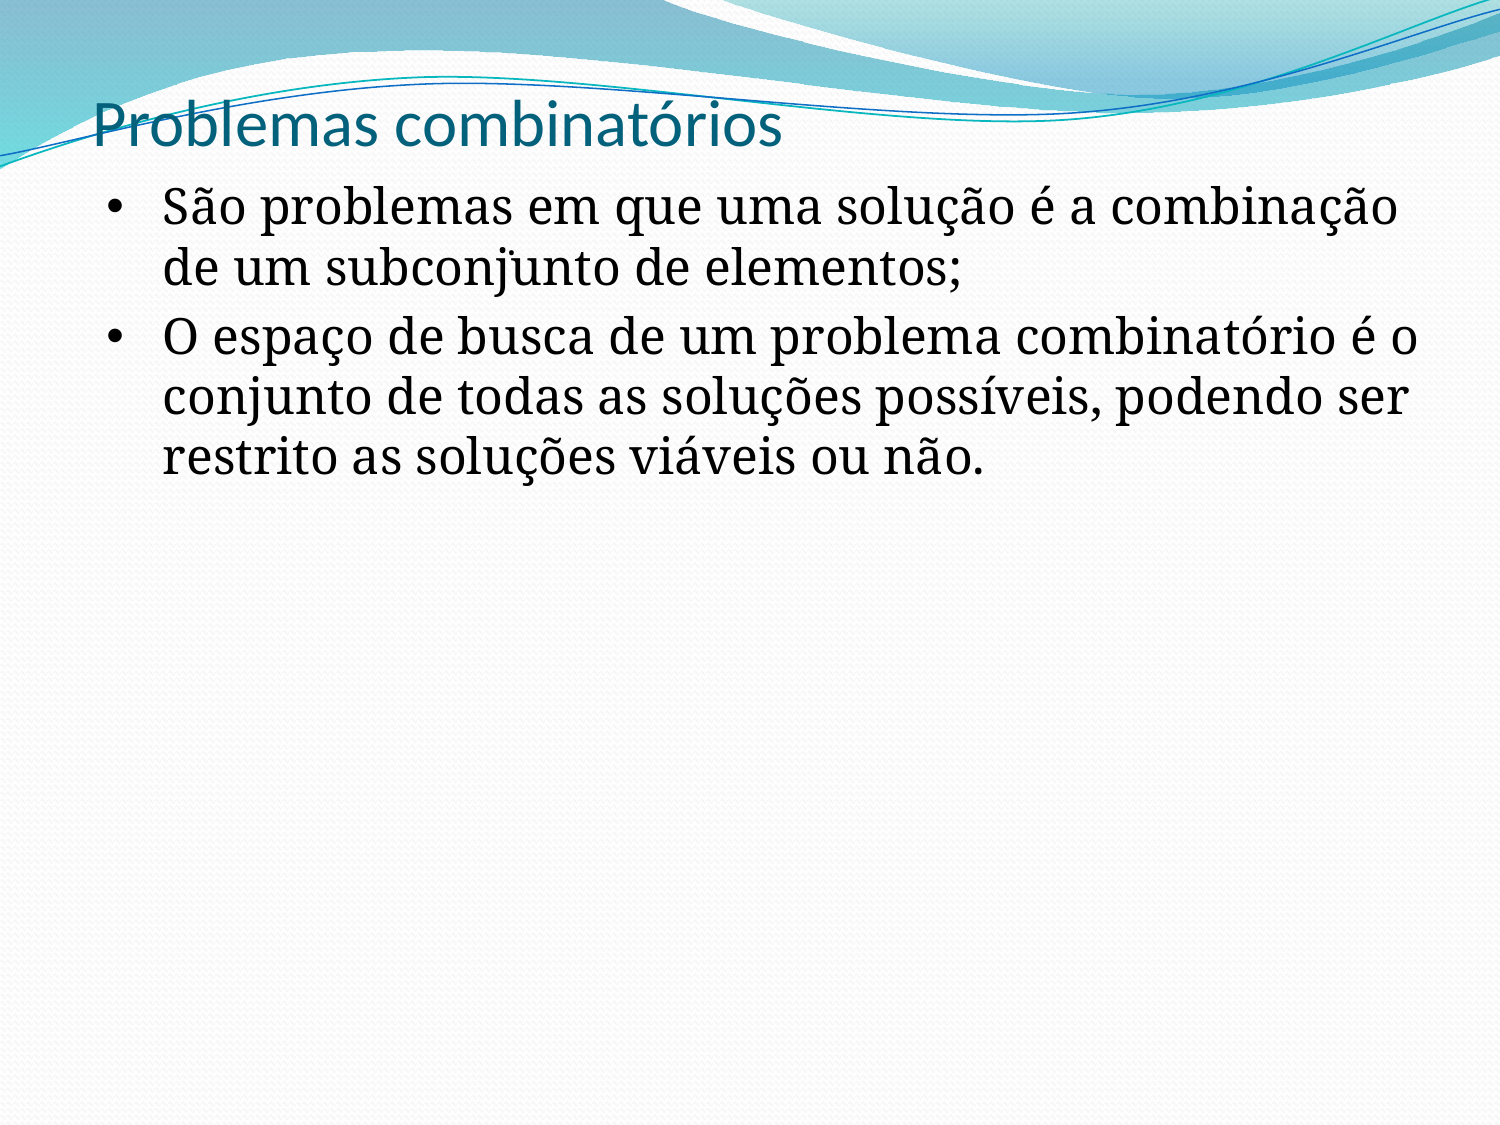

# Problemas combinatórios
São problemas em que uma solução é a combinação de um subconjunto de elementos;
O espaço de busca de um problema combinatório é o conjunto de todas as soluções possíveis, podendo ser restrito as soluções viáveis ou não.

.